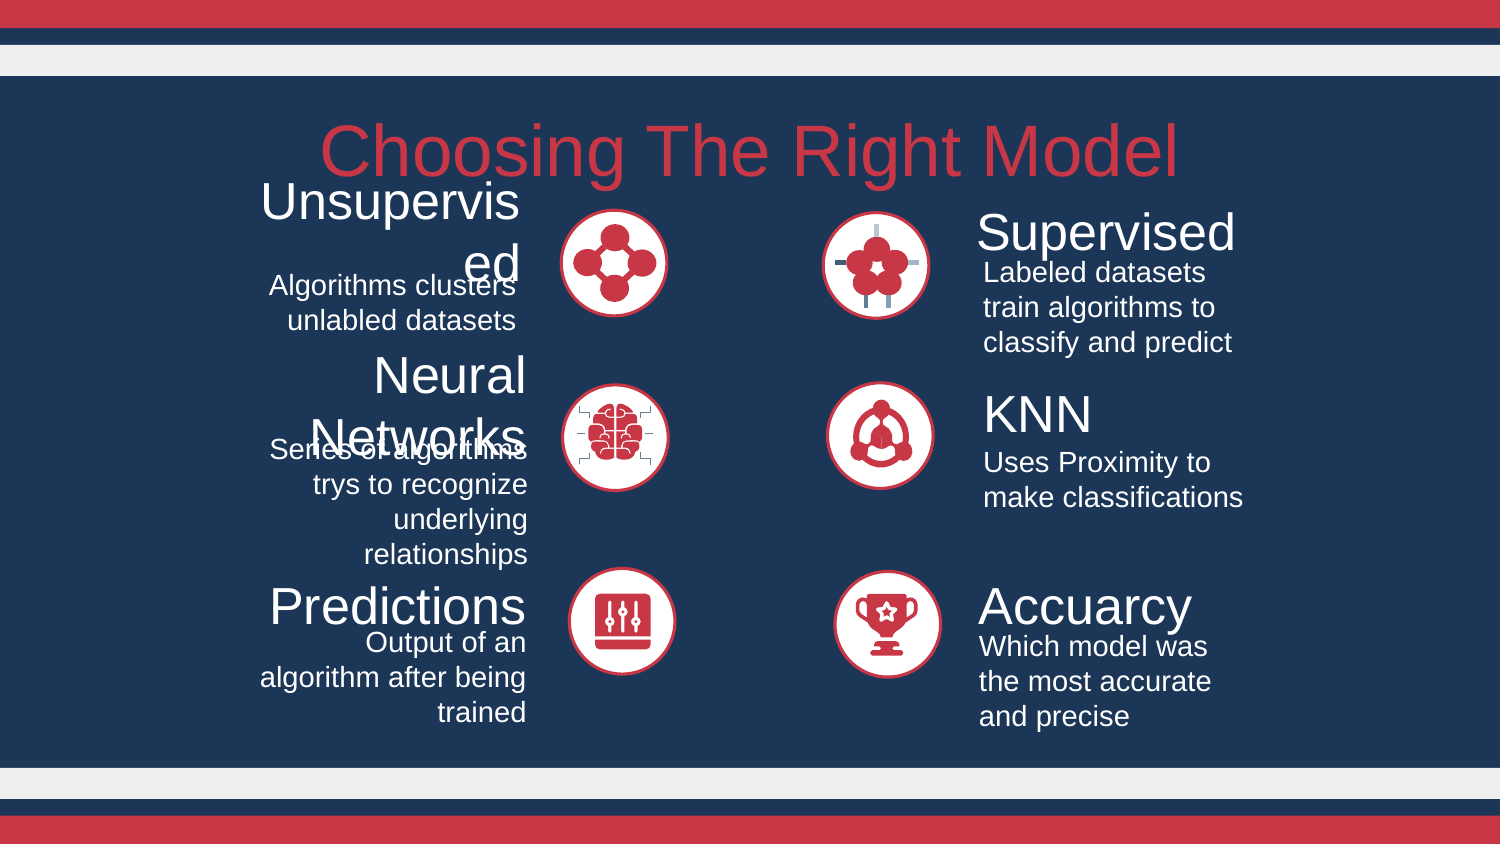

# Choosing The Right Model
Unsupervised
Supervised

Algorithms clusters unlabled datasets
Labeled datasets train algorithms to classify and predict
Neural Networks
KNN

Uses Proximity to make classifications
Series of algorithms trys to recognize underlying relationships

Accuarcy
Predictions

Output of an algorithm after being trained
Which model was the most accurate and precise